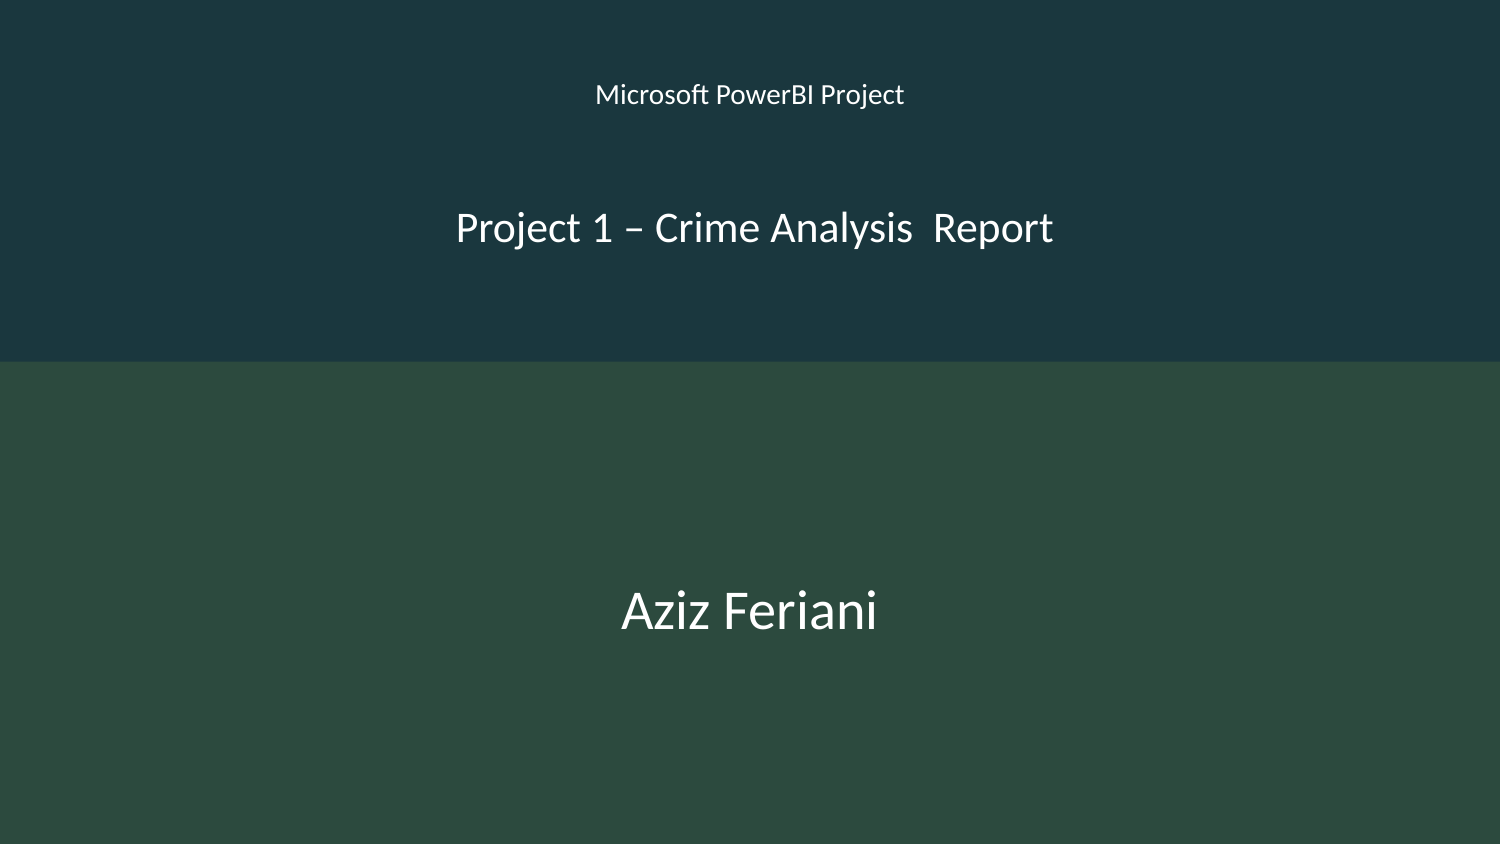

Microsoft PowerBI Project

 Project 1 – Crime Analysis  Report

Aziz Feriani